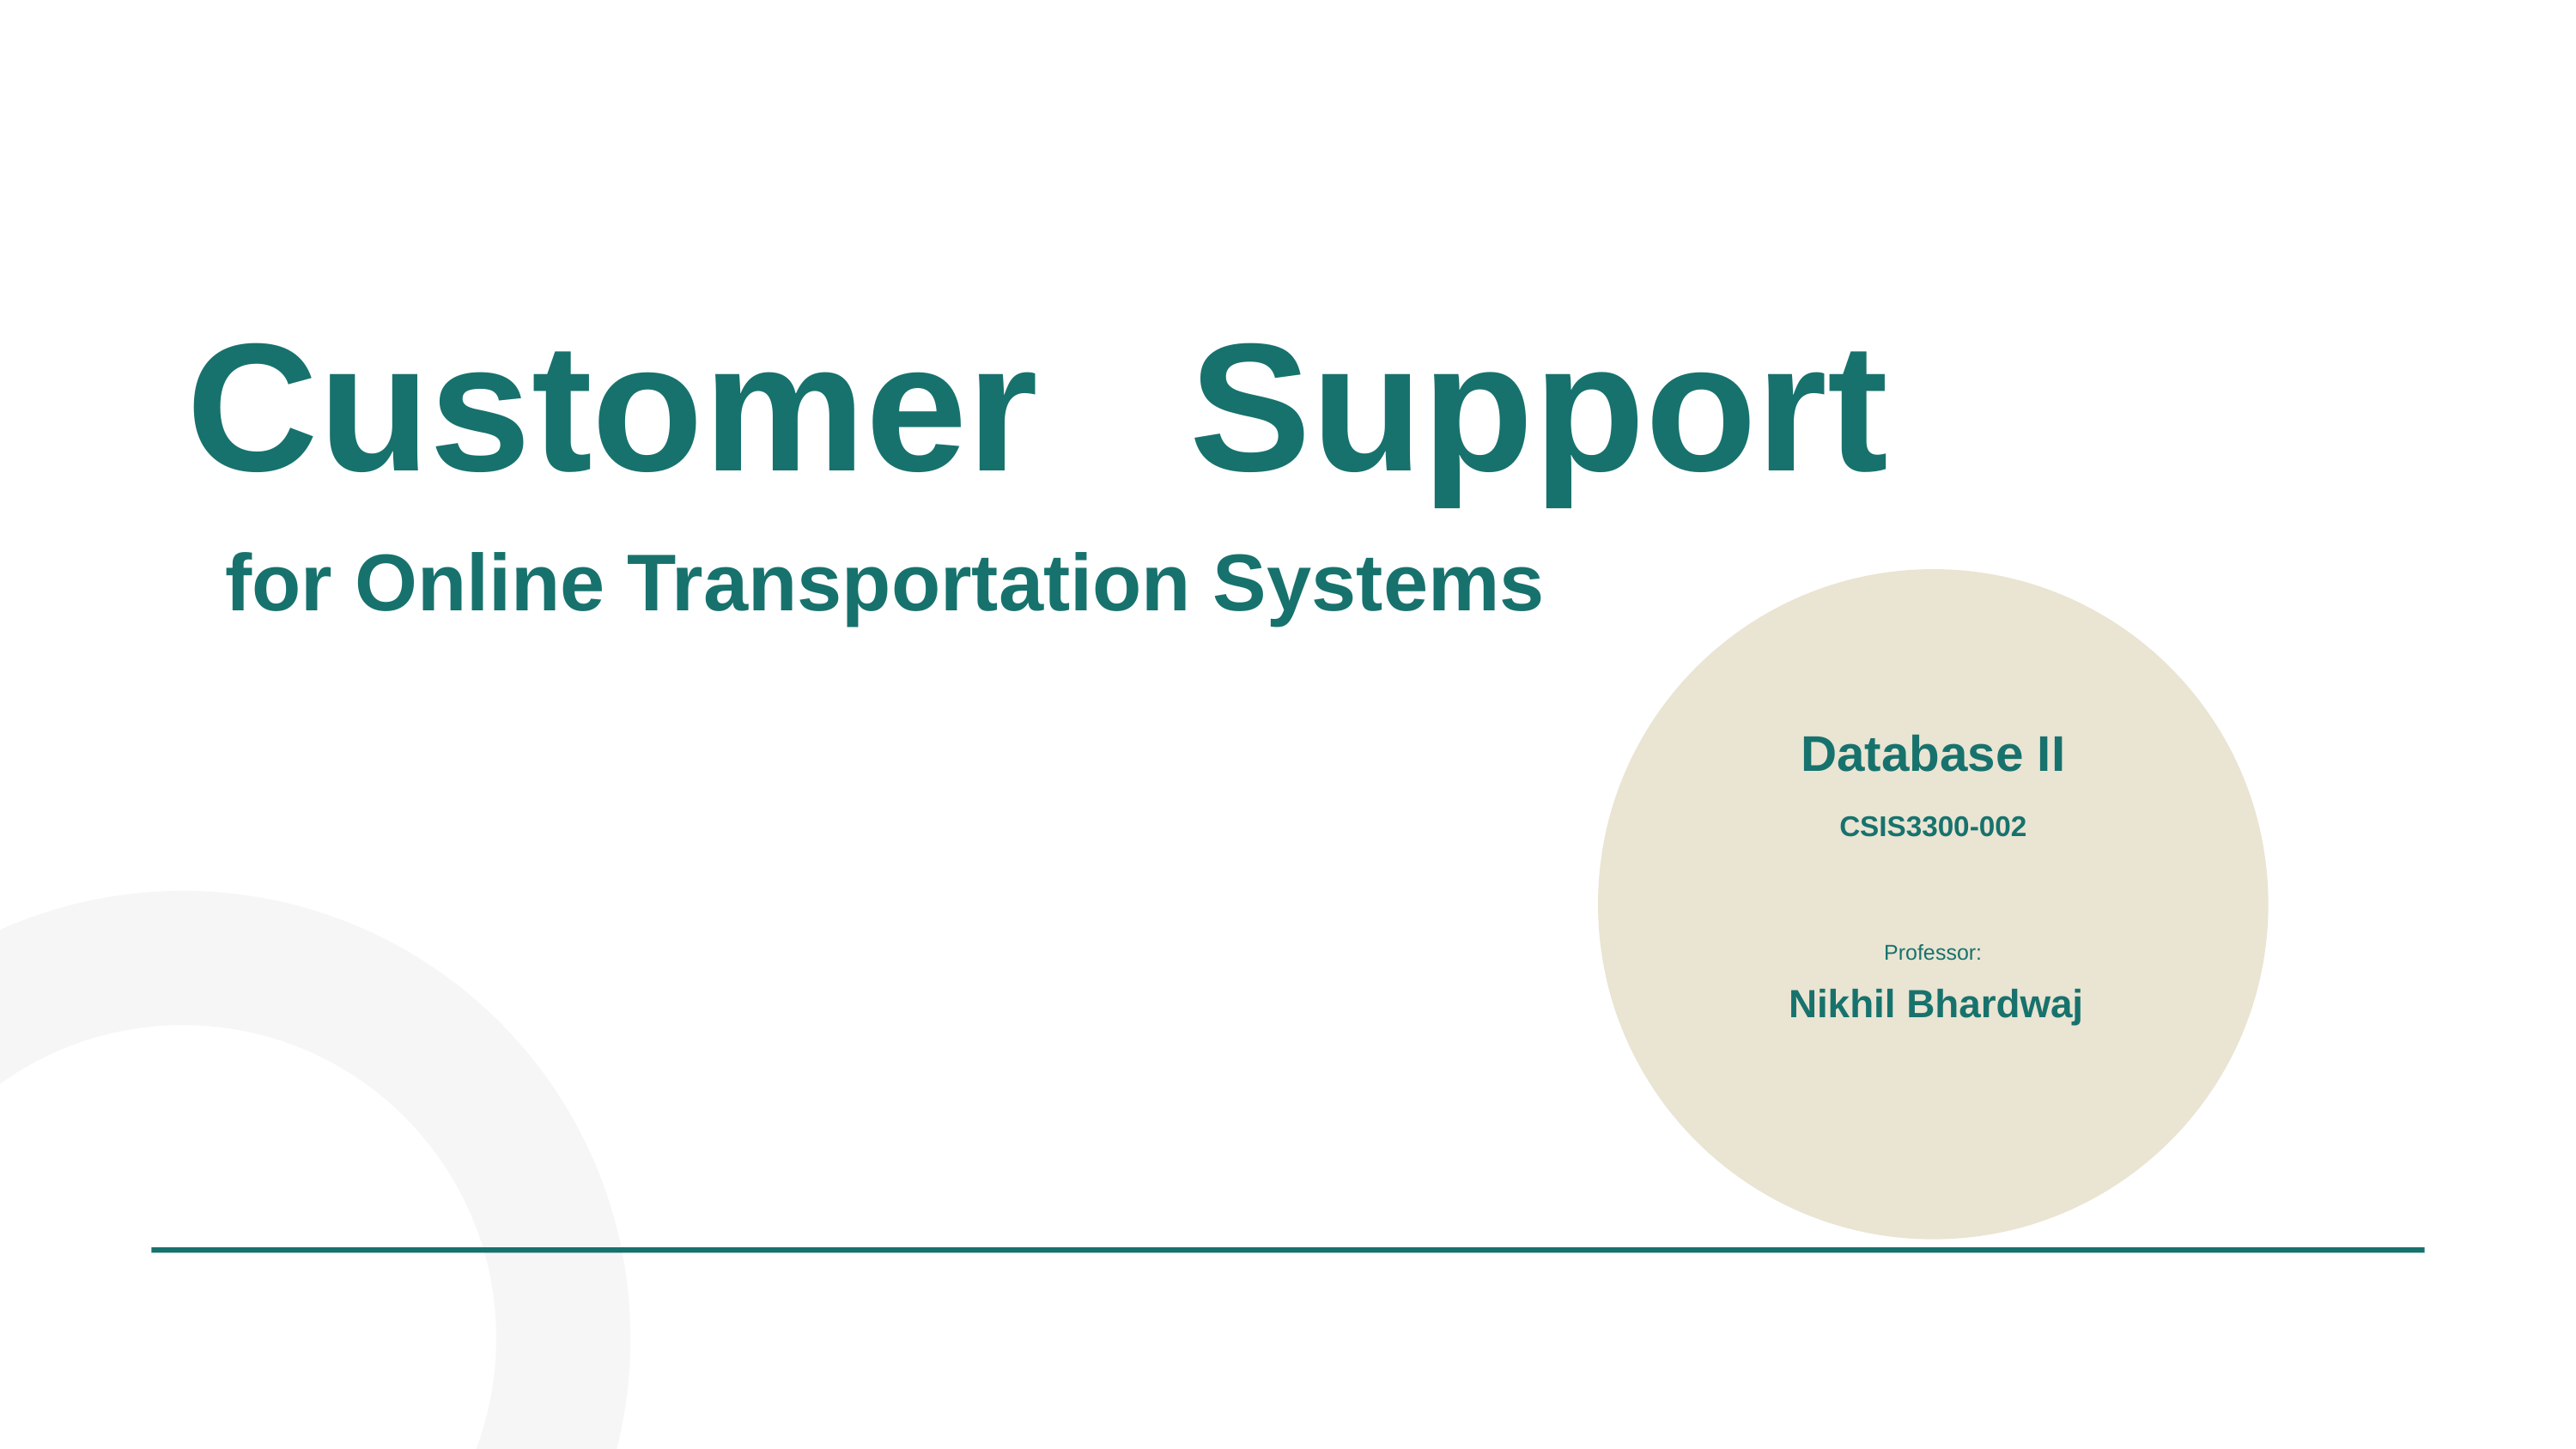

Customer   Support
for Online Transportation Systems

Database II
CSIS3300-002

Professor:
 Nikhil Bhardwaj